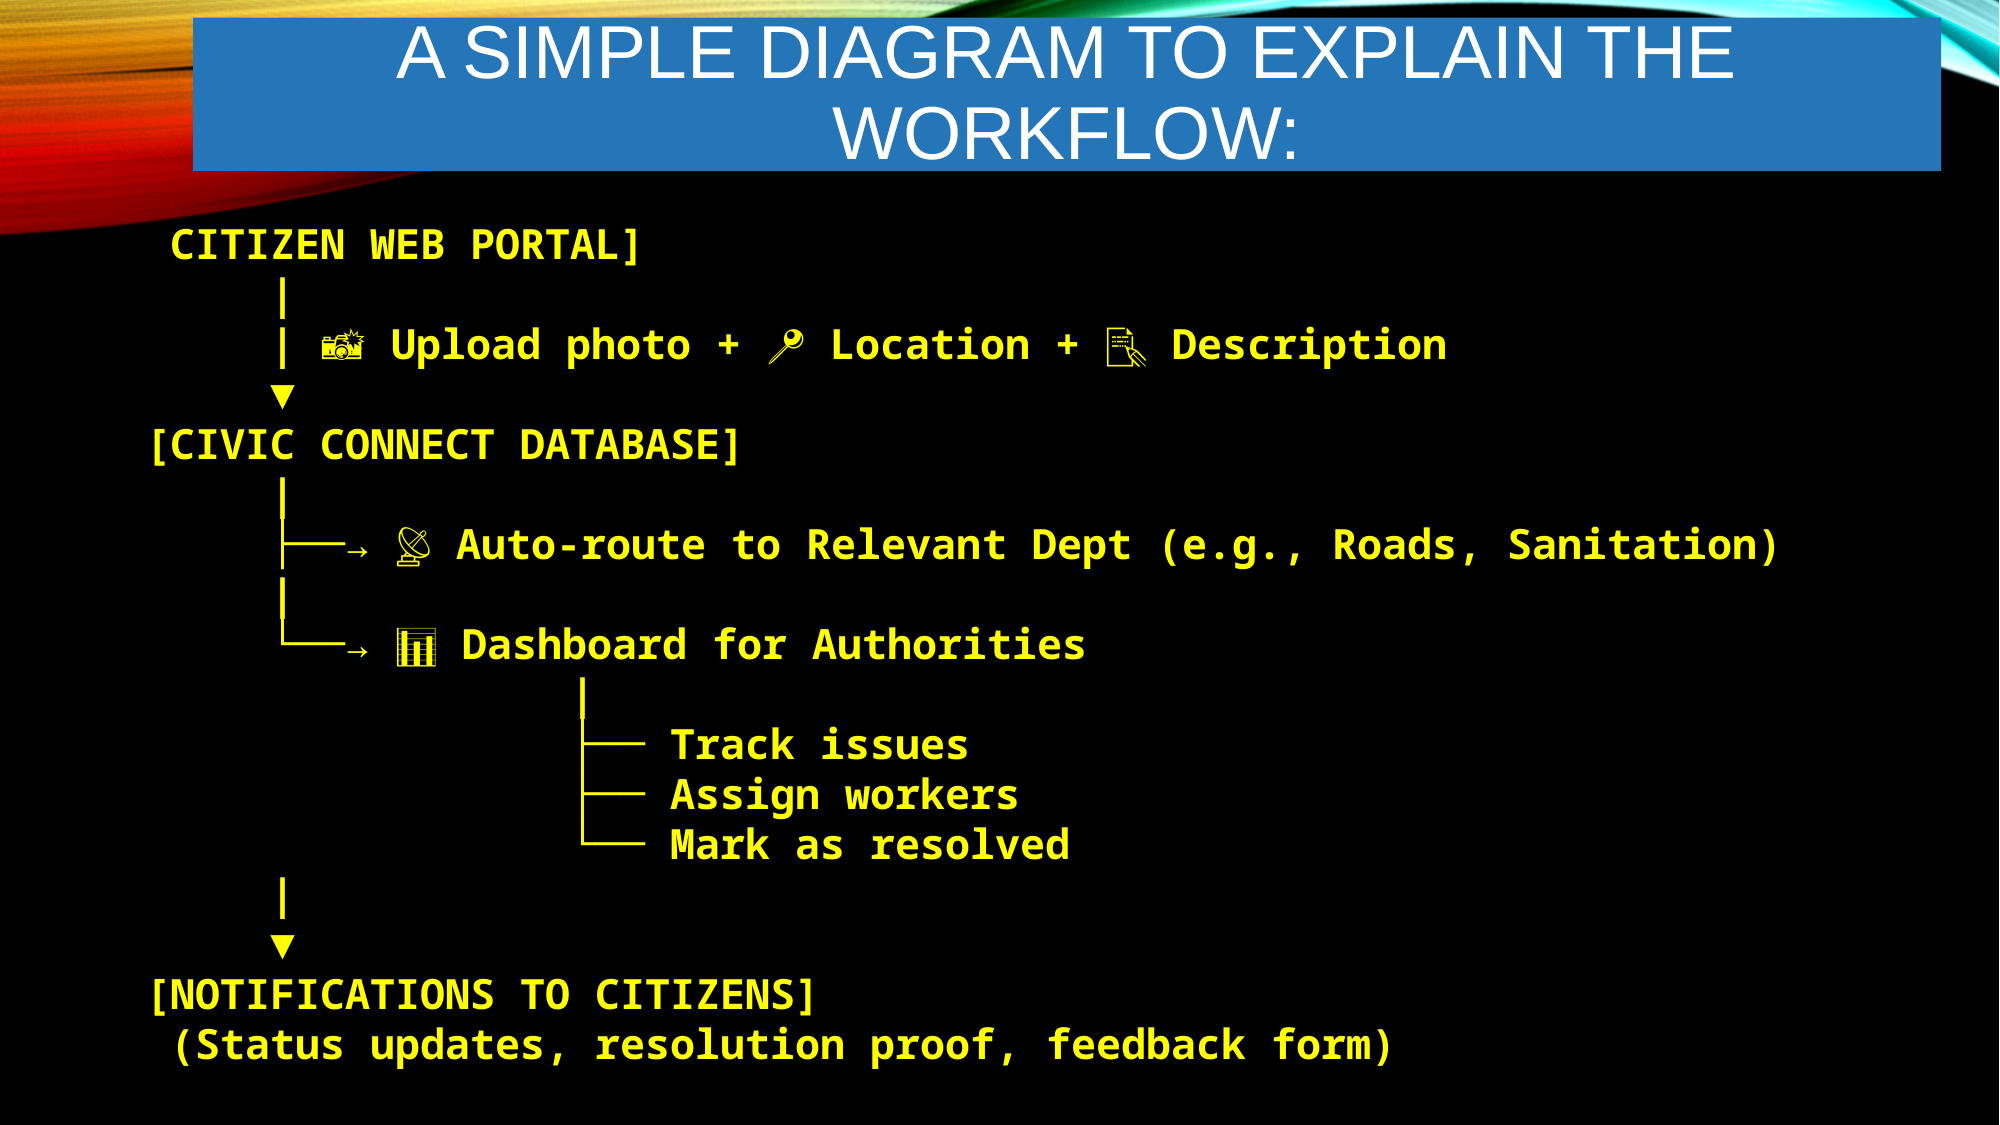

# a simple diagram to explain the workflow:
[CITIZEN WEB PORTAL]
     |
     | 📸 Upload photo + 📍 Location + 📝 Description
     ▼
[CIVIC CONNECT DATABASE]
     |
     ├──→ 📡 Auto-route to Relevant Dept (e.g., Roads, Sanitation)
     |
     └──→ 📊 Dashboard for Authorities
                 |
                 ├── Track issues
                 ├── Assign workers
                 └── Mark as resolved
     |
     ▼
[NOTIFICATIONS TO CITIZENS]
 (Status updates, resolution proof, feedback form)